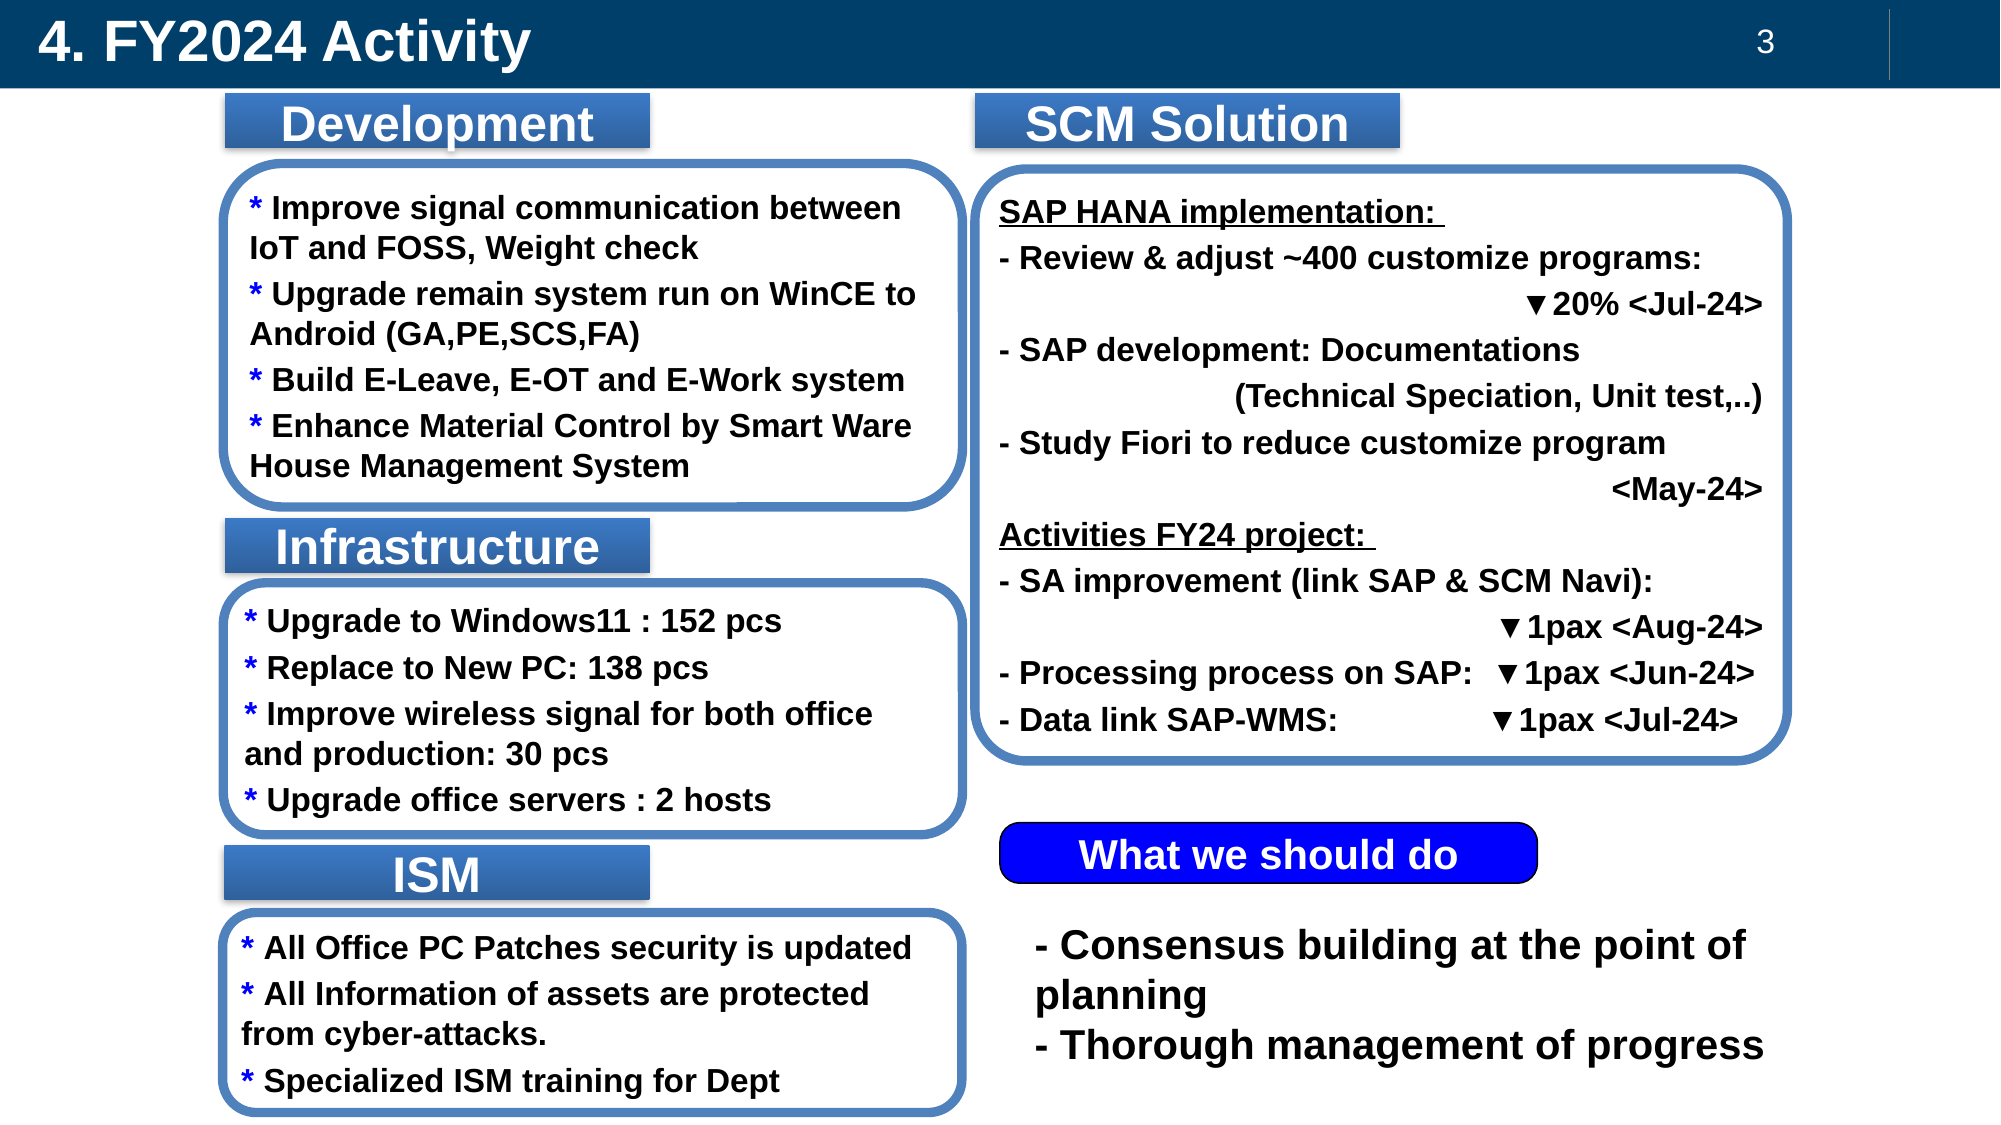

# 4. FY2024 Activity
3
Development
SCM Solution
* Improve signal communication between IoT and FOSS, Weight check
* Upgrade remain system run on WinCE to Android (GA,PE,SCS,FA)
* Build E-Leave, E-OT and E-Work system
* Enhance Material Control by Smart Ware House Management System
SAP HANA implementation:
- Review & adjust ~400 customize programs:
▼20% <Jul-24>
- SAP development: Documentations
 (Technical Speciation, Unit test,..)
- Study Fiori to reduce customize program
<May-24>
Activities FY24 project:
- SA improvement (link SAP & SCM Navi):
▼1pax <Aug-24>
- Processing process on SAP:  ▼1pax <Jun-24>
- Data link SAP-WMS:                ▼1pax <Jul-24>
Infrastructure
* Upgrade to Windows11 : 152 pcs
* Replace to New PC: 138 pcs
* Improve wireless signal for both office and production: 30 pcs
* Upgrade office servers : 2 hosts
What we should do
ISM
- Consensus building at the point of planning
- Thorough management of progress
* All Office PC Patches security is updated
* All Information of assets are protected from cyber-attacks.
* Specialized ISM training for Dept